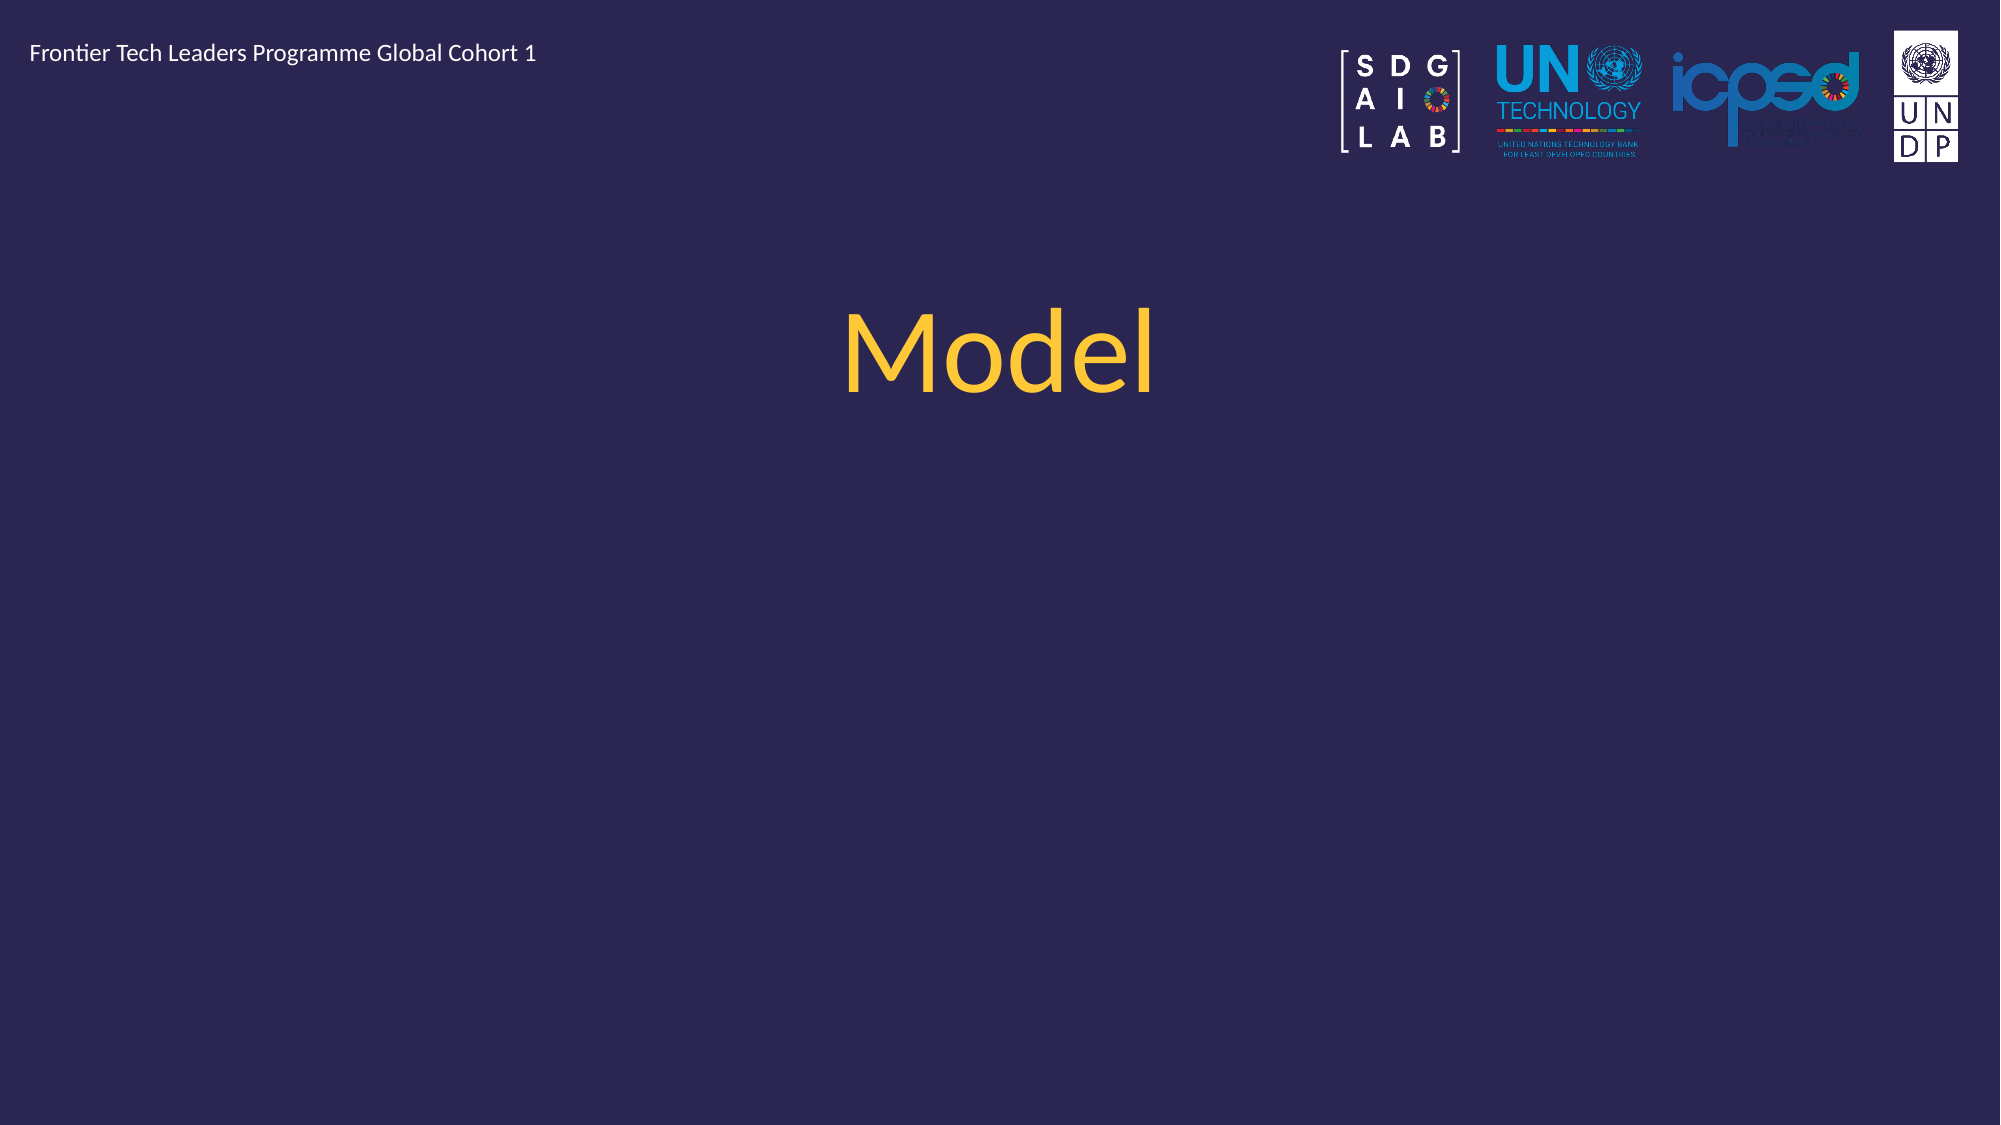

Frontier Tech Leaders Programme Global Cohort 1
# Model